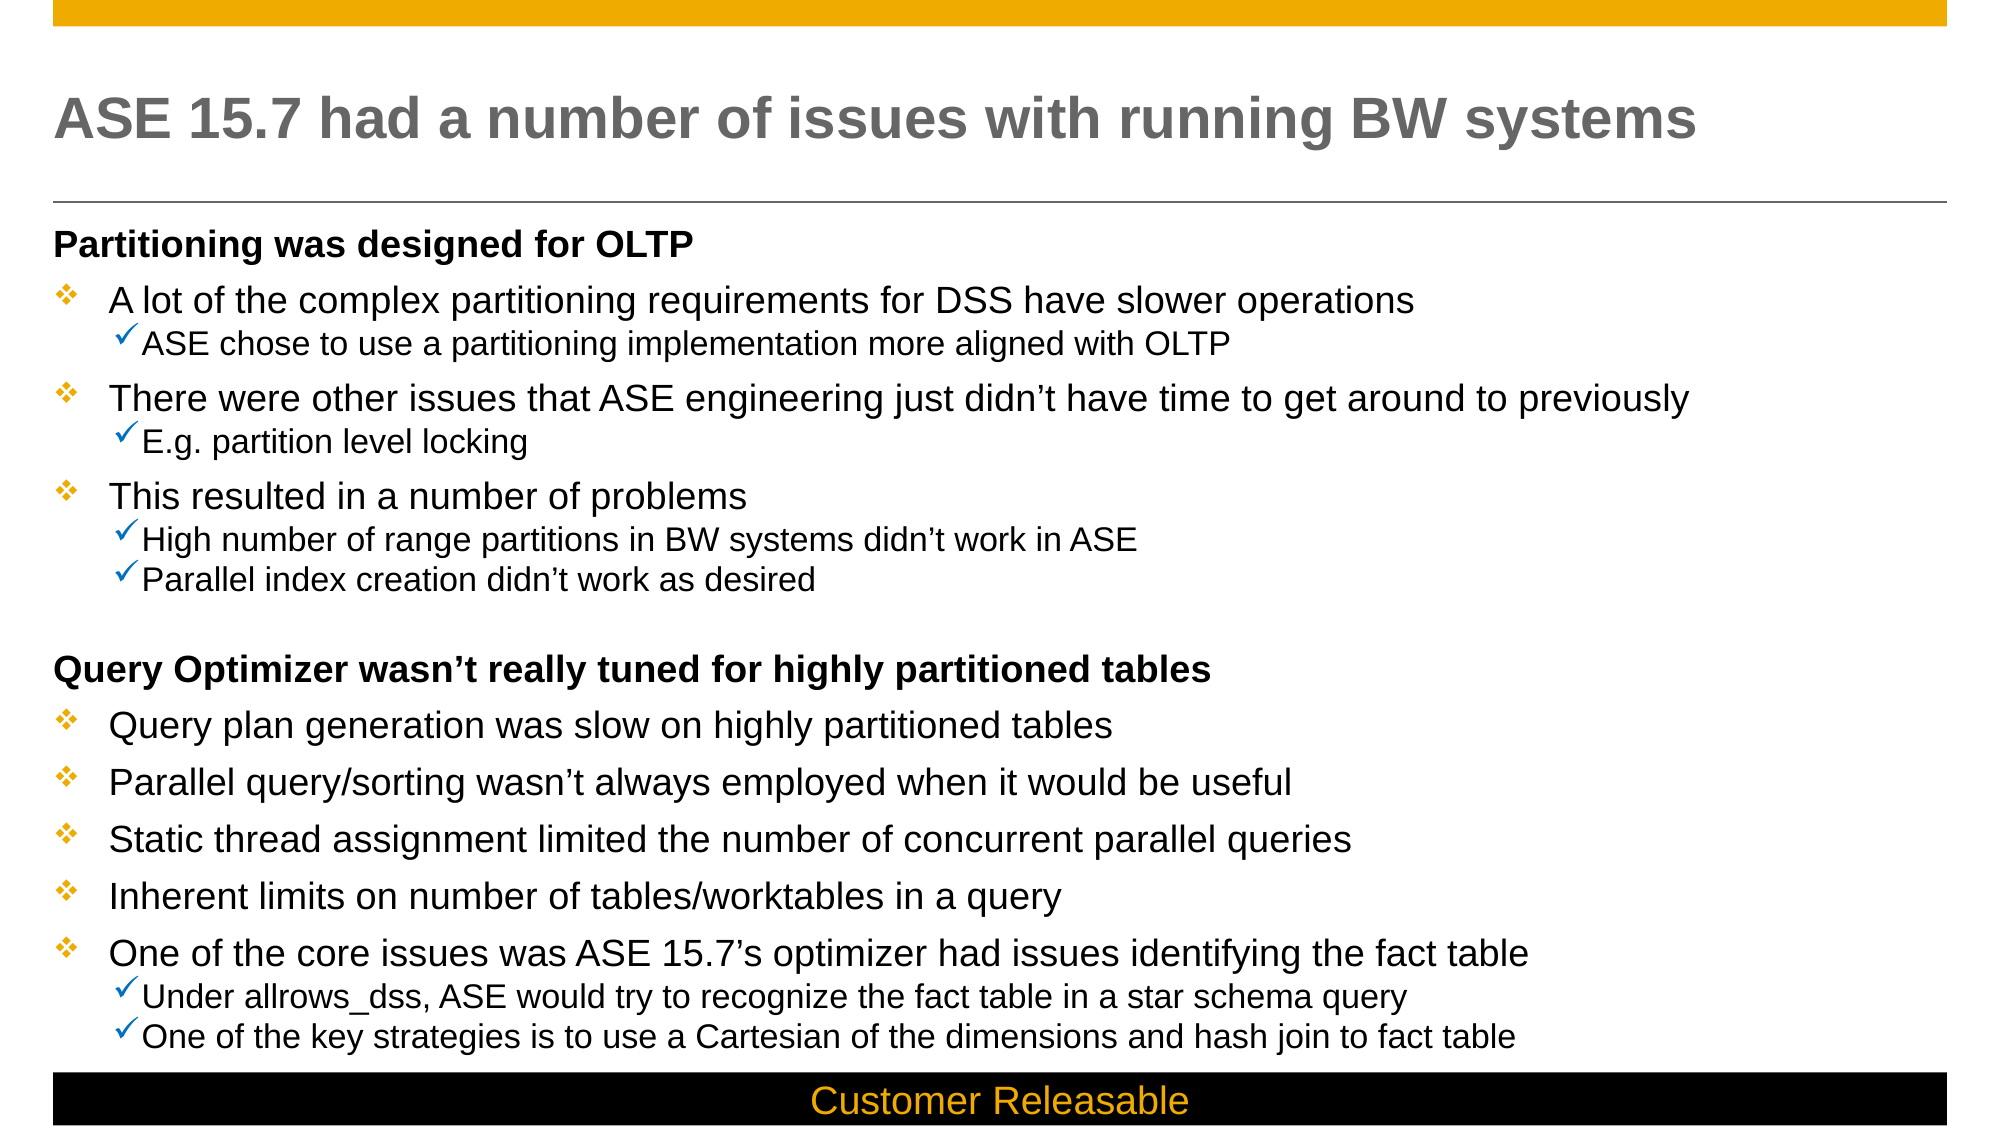

# ASE 15.7 had a number of issues with running BW systems
Partitioning was designed for OLTP
A lot of the complex partitioning requirements for DSS have slower operations
ASE chose to use a partitioning implementation more aligned with OLTP
There were other issues that ASE engineering just didn’t have time to get around to previously
E.g. partition level locking
This resulted in a number of problems
High number of range partitions in BW systems didn’t work in ASE
Parallel index creation didn’t work as desired
Query Optimizer wasn’t really tuned for highly partitioned tables
Query plan generation was slow on highly partitioned tables
Parallel query/sorting wasn’t always employed when it would be useful
Static thread assignment limited the number of concurrent parallel queries
Inherent limits on number of tables/worktables in a query
One of the core issues was ASE 15.7’s optimizer had issues identifying the fact table
Under allrows_dss, ASE would try to recognize the fact table in a star schema query
One of the key strategies is to use a Cartesian of the dimensions and hash join to fact table